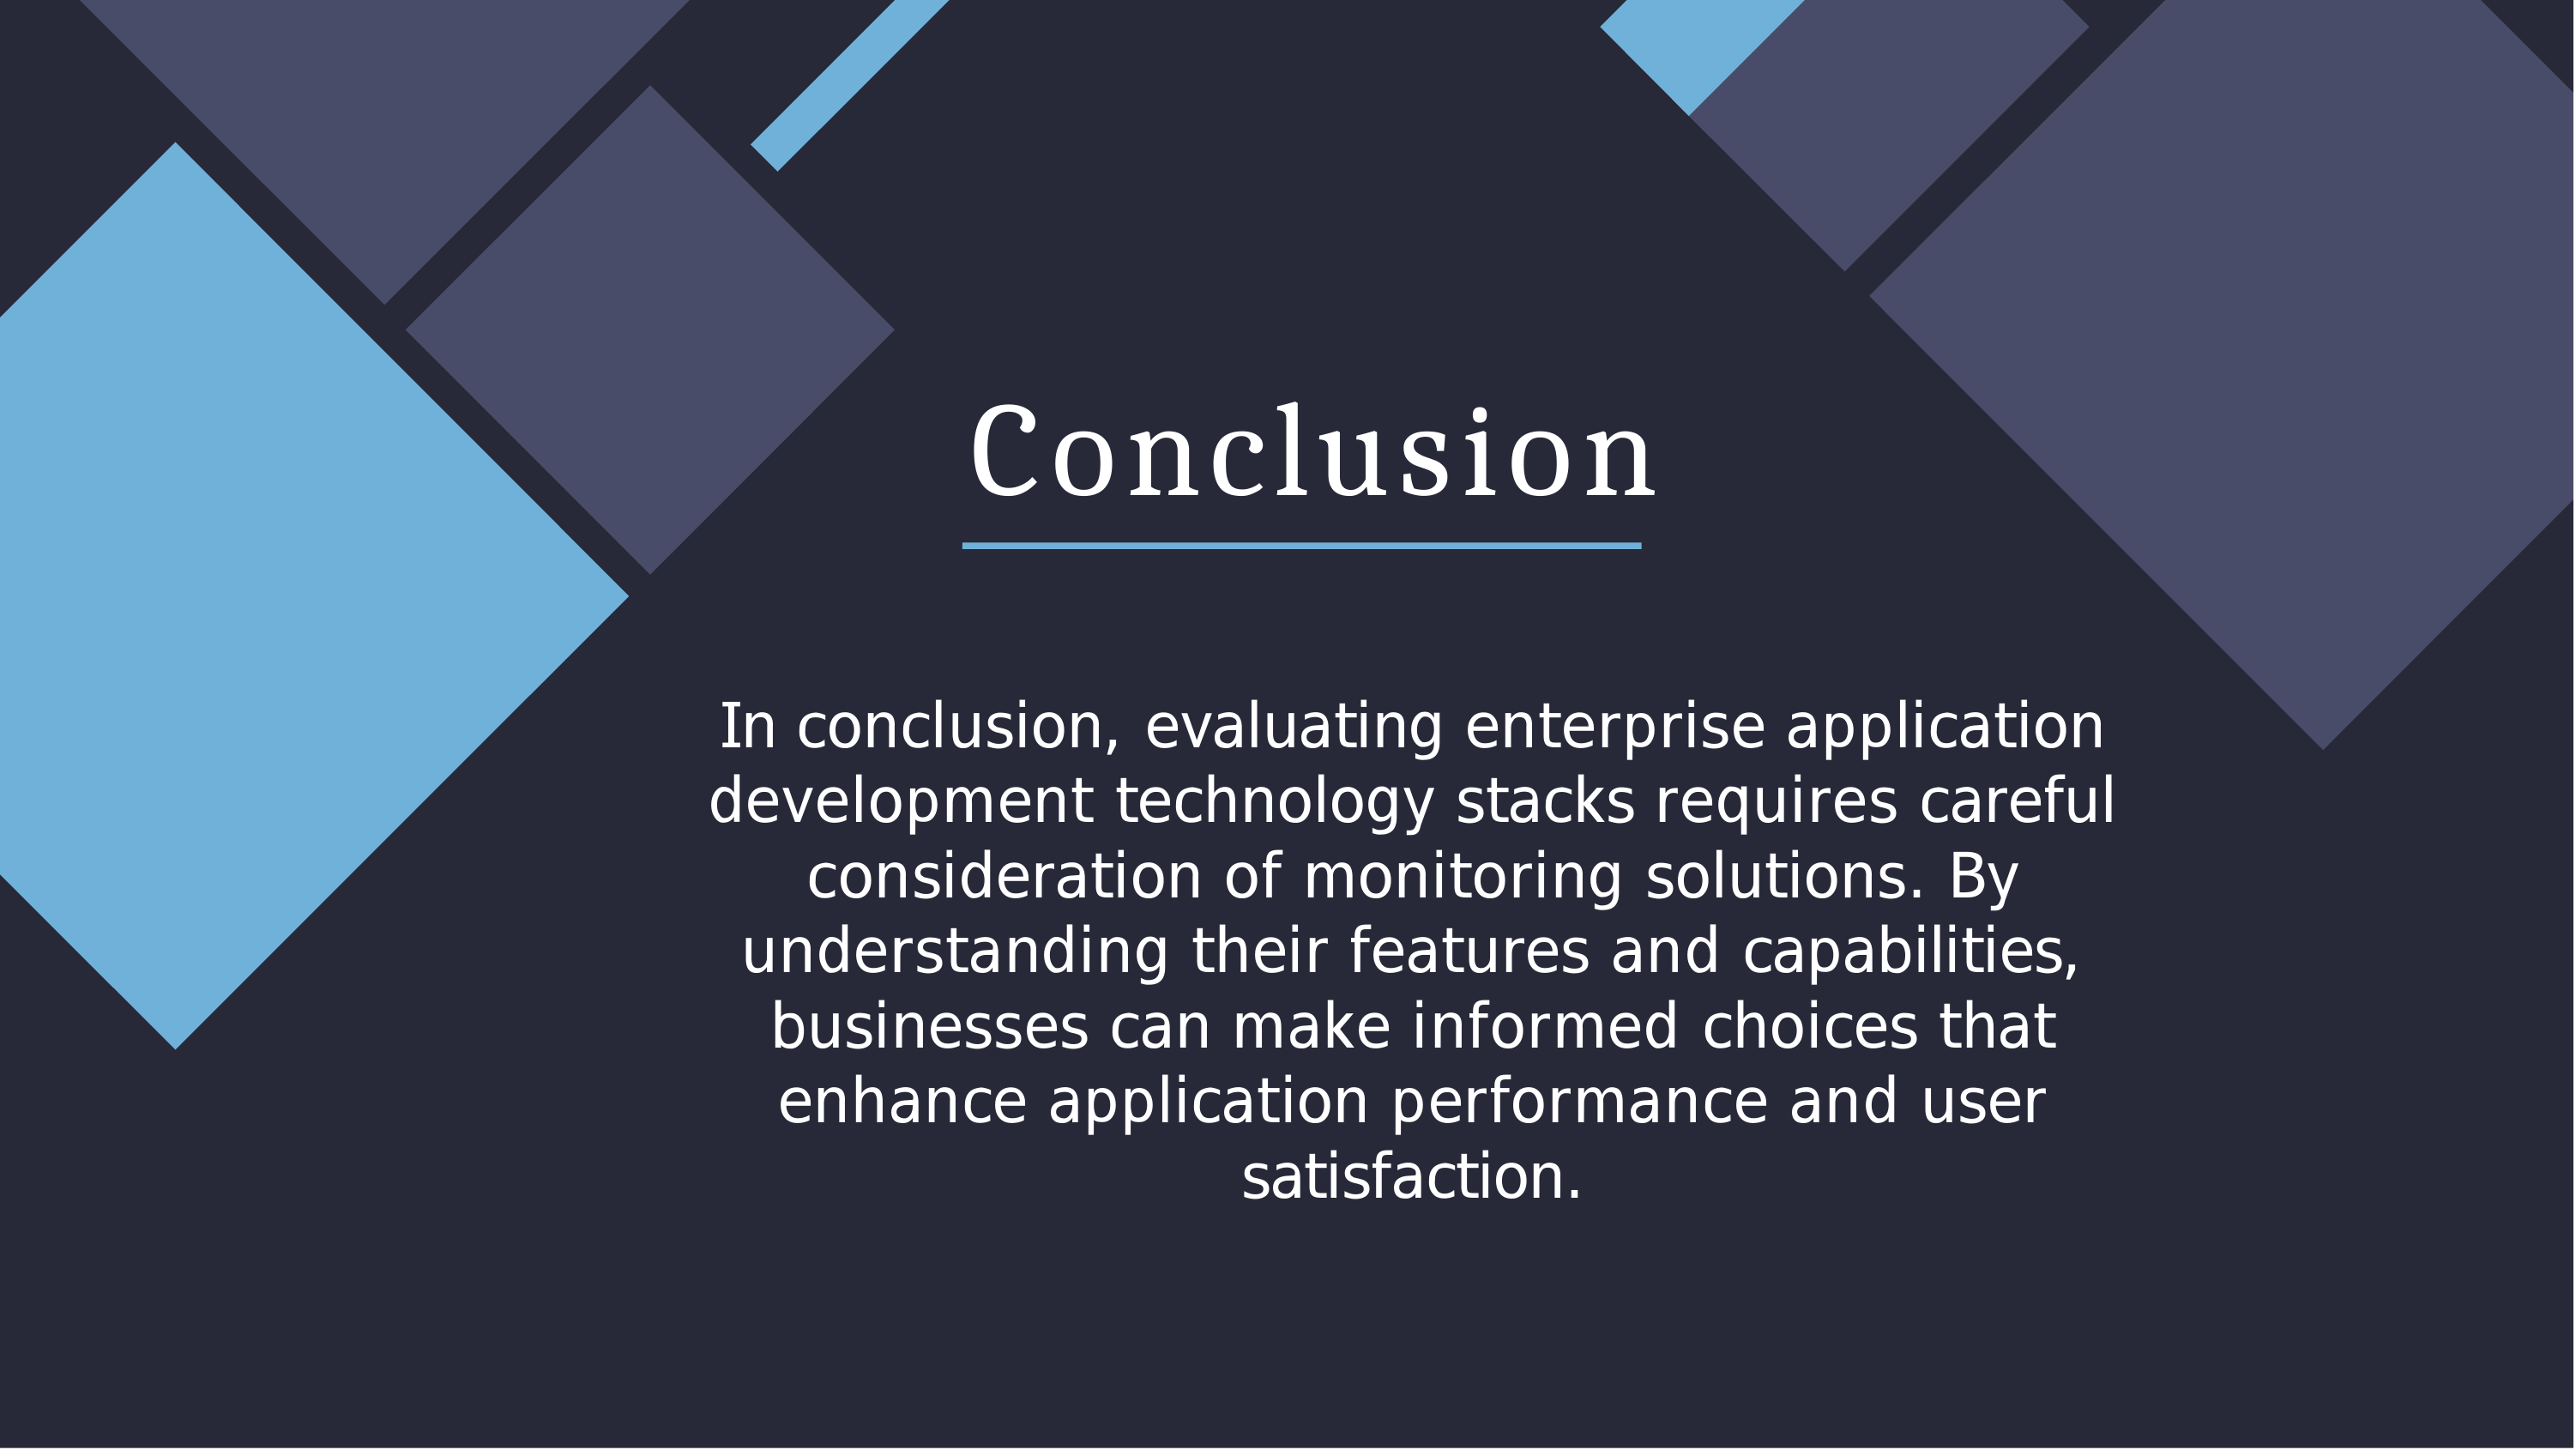

# Conclusion

In conclusion, evaluating enterprise application development technology stacks requires careful consideration of monitoring solutions. By understanding their features and capabilities, businesses can make informed choices that enhance application performance and user satisfaction.